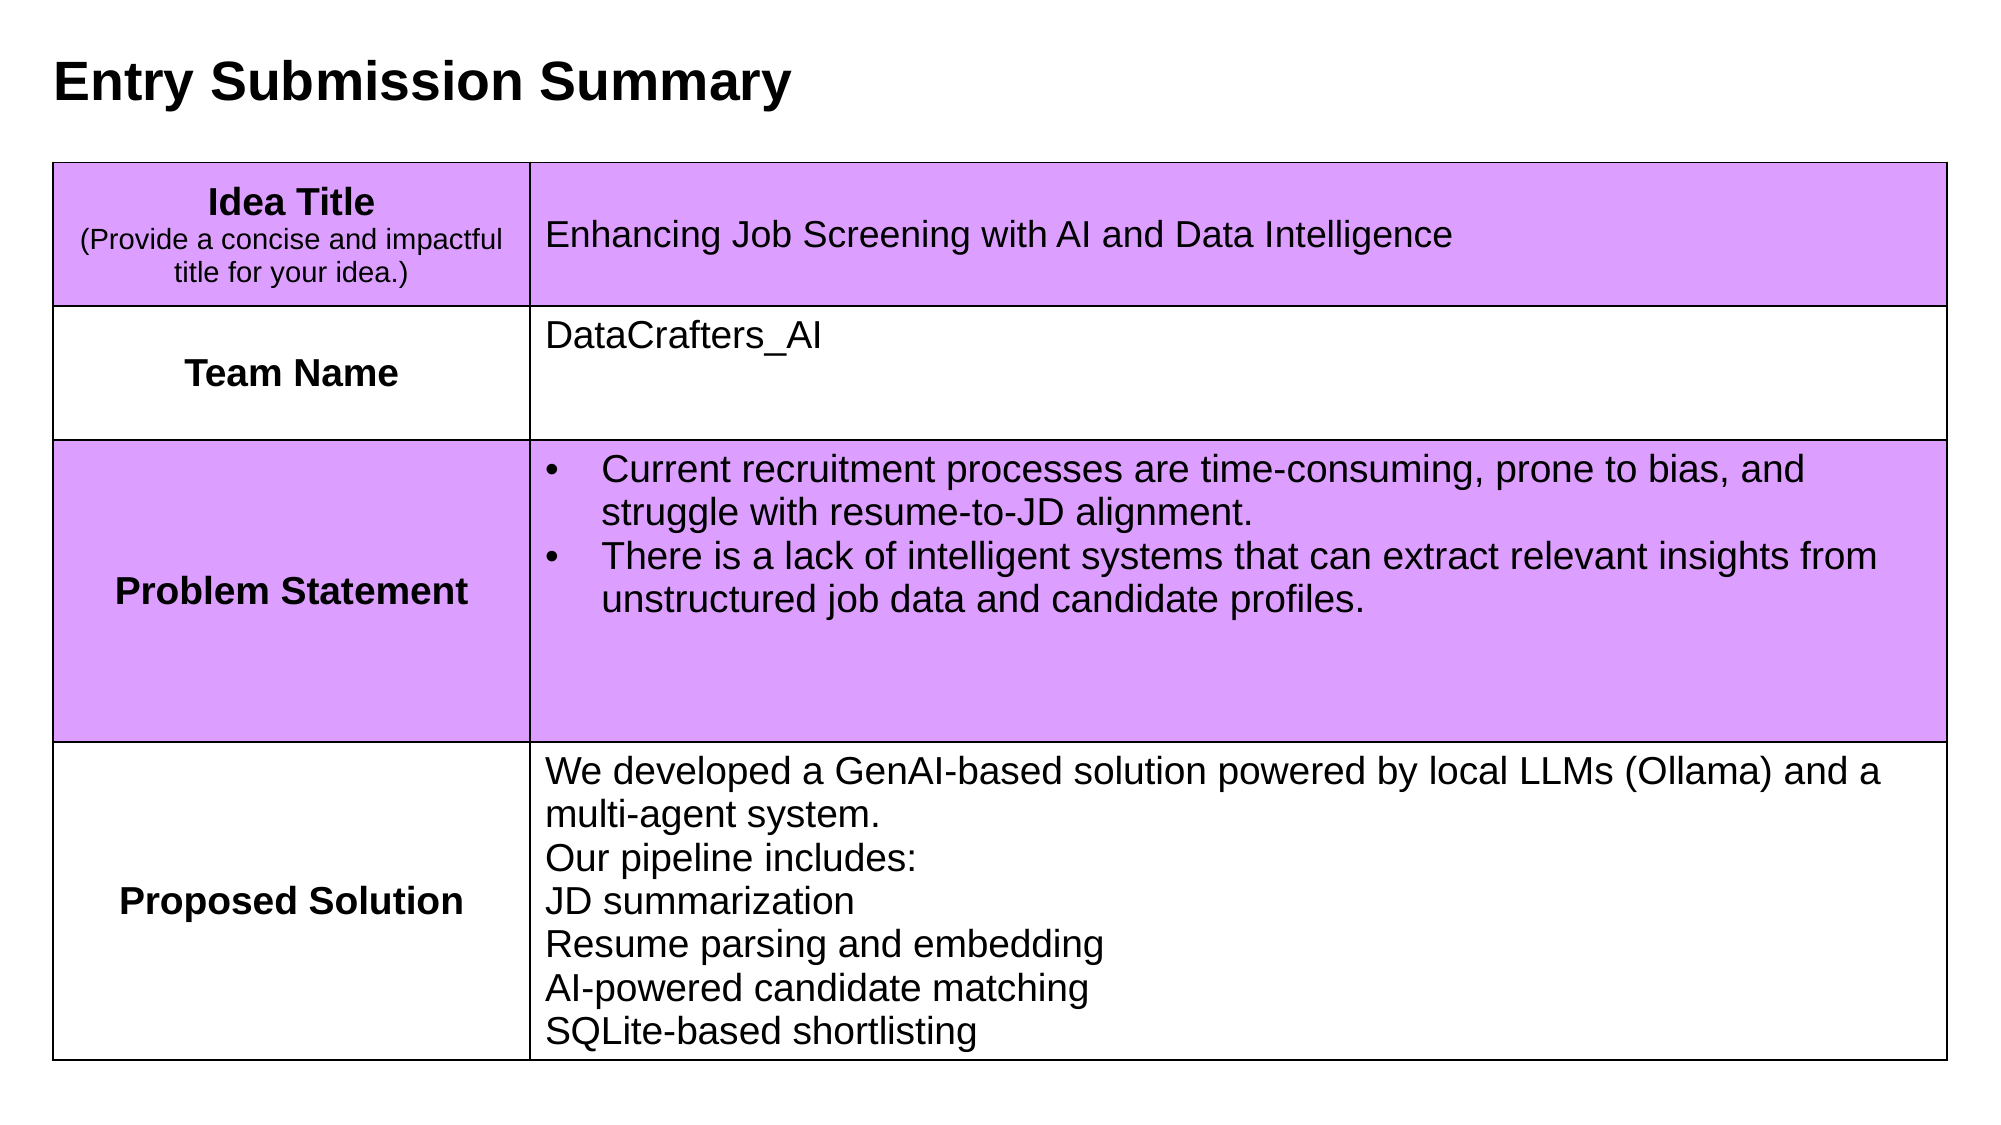

Entry Submission Summary
| Idea Title (Provide a concise and impactful title for your idea.) | Enhancing Job Screening with AI and Data Intelligence |
| --- | --- |
| Team Name | DataCrafters\_AI |
| Problem Statement | Current recruitment processes are time-consuming, prone to bias, and struggle with resume-to-JD alignment. There is a lack of intelligent systems that can extract relevant insights from unstructured job data and candidate profiles. |
| Proposed Solution | We developed a GenAI-based solution powered by local LLMs (Ollama) and a multi-agent system. Our pipeline includes: JD summarization Resume parsing and embedding AI-powered candidate matching SQLite-based shortlisting |